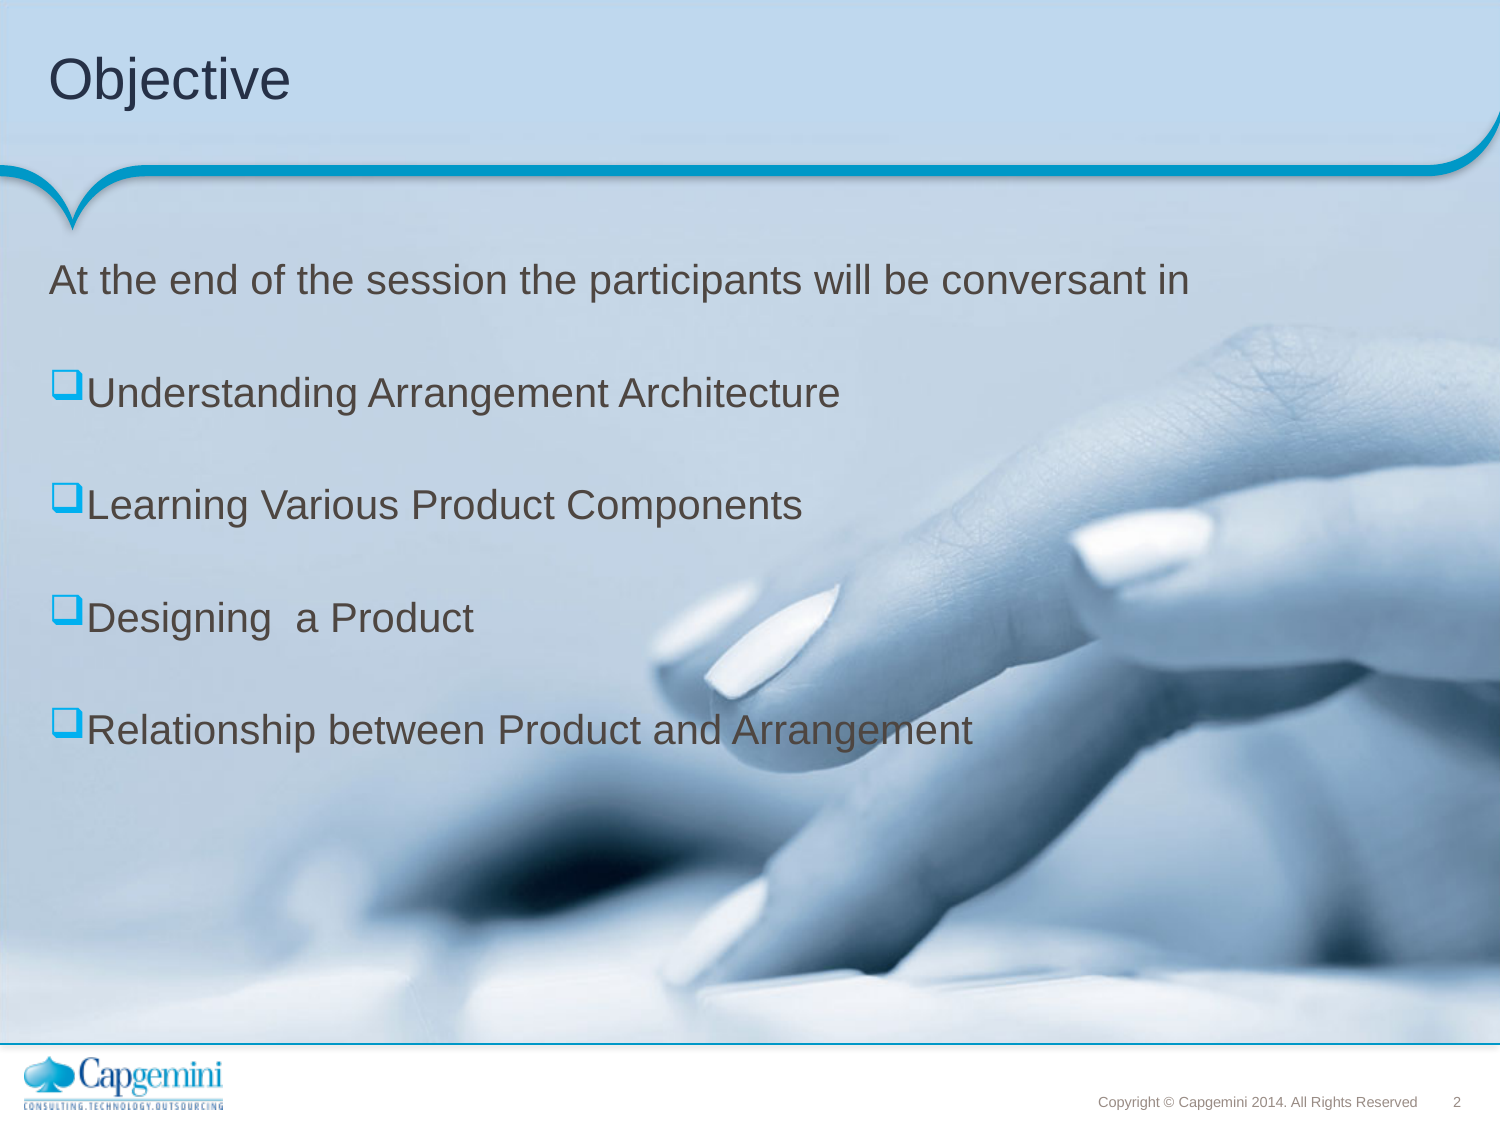

# Objective
At the end of the session the participants will be conversant in
Understanding Arrangement Architecture
Learning Various Product Components
Designing  a Product
Relationship between Product and Arrangement